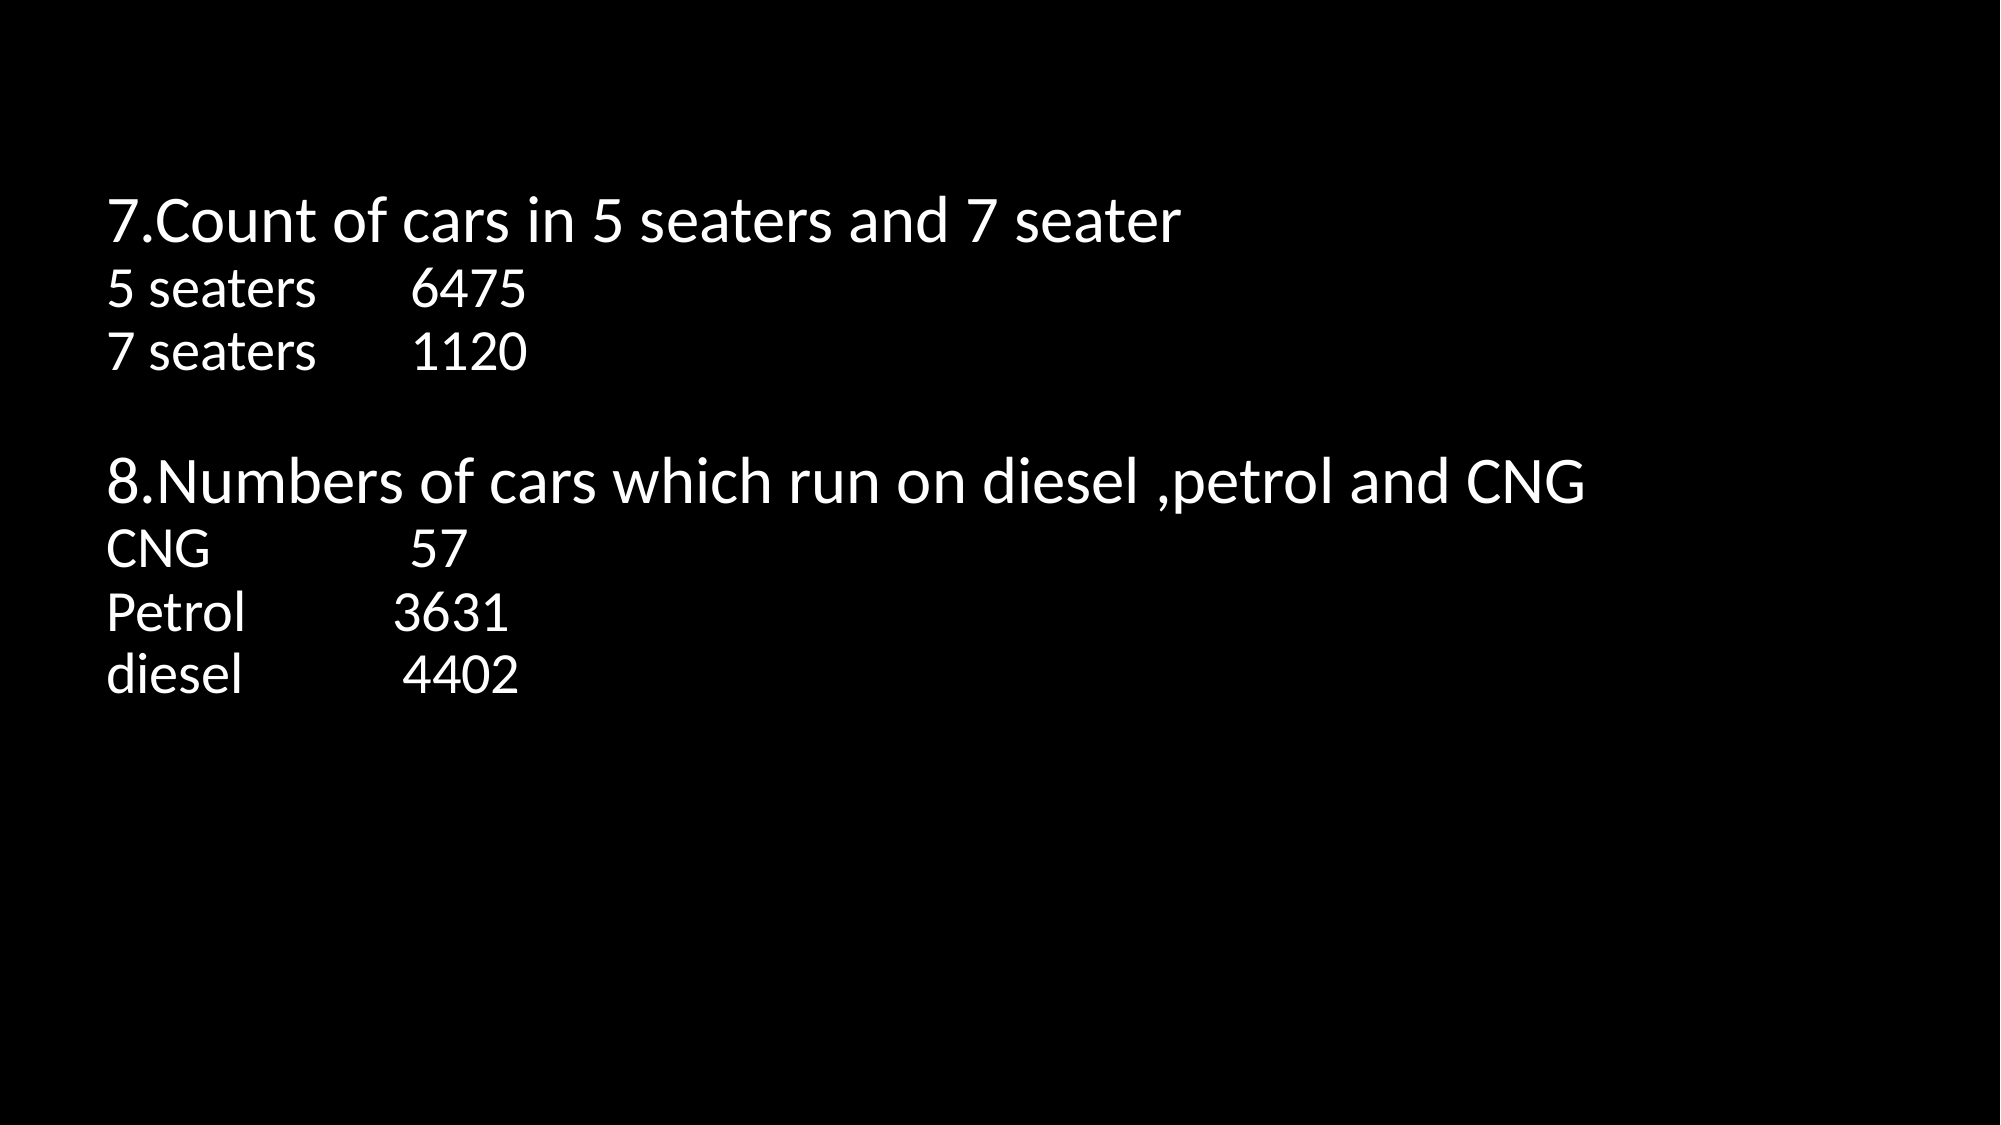

# 7.Count of cars in 5 seaters and 7 seater 5 seaters       6475 7 seaters       1120 8.Numbers of cars which run on diesel ,petrol and CNG CNG               57 Petrol           3631 diesel            4402